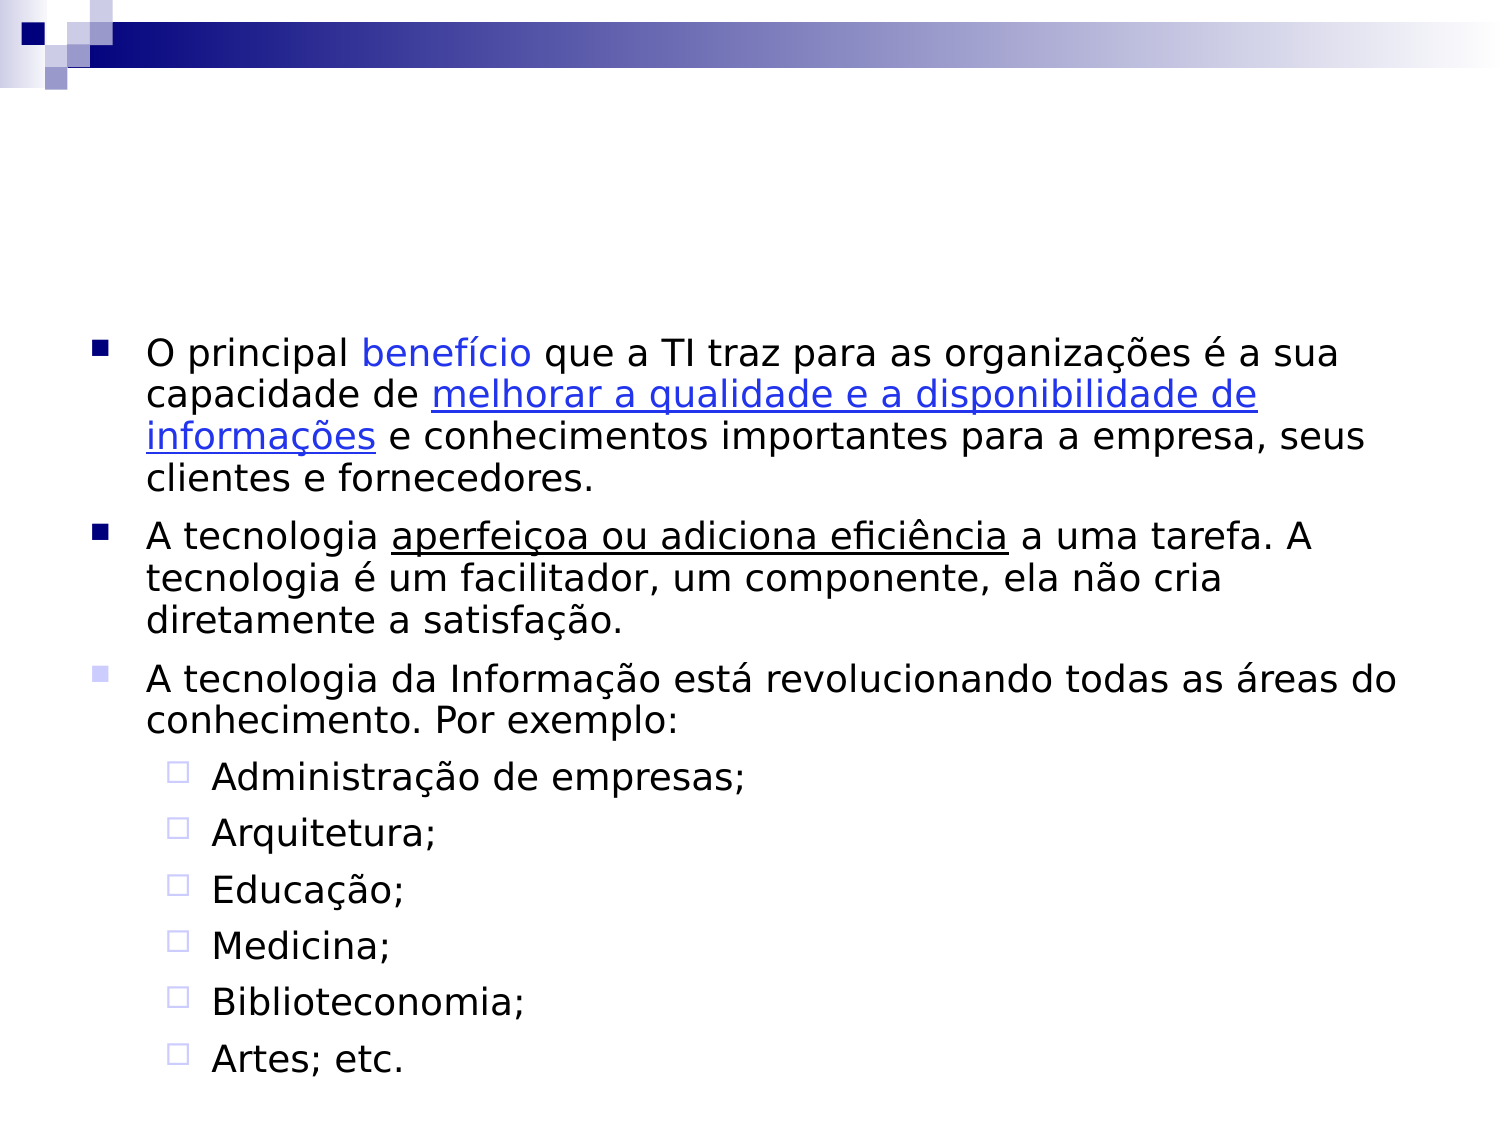

#
O principal benefício que a TI traz para as organizações é a sua capacidade de melhorar a qualidade e a disponibilidade de informações e conhecimentos importantes para a empresa, seus clientes e fornecedores.
A tecnologia aperfeiçoa ou adiciona eficiência a uma tarefa. A tecnologia é um facilitador, um componente, ela não cria diretamente a satisfação.
A tecnologia da Informação está revolucionando todas as áreas do conhecimento. Por exemplo:
Administração de empresas;
Arquitetura;
Educação;
Medicina;
Biblioteconomia;
Artes; etc.